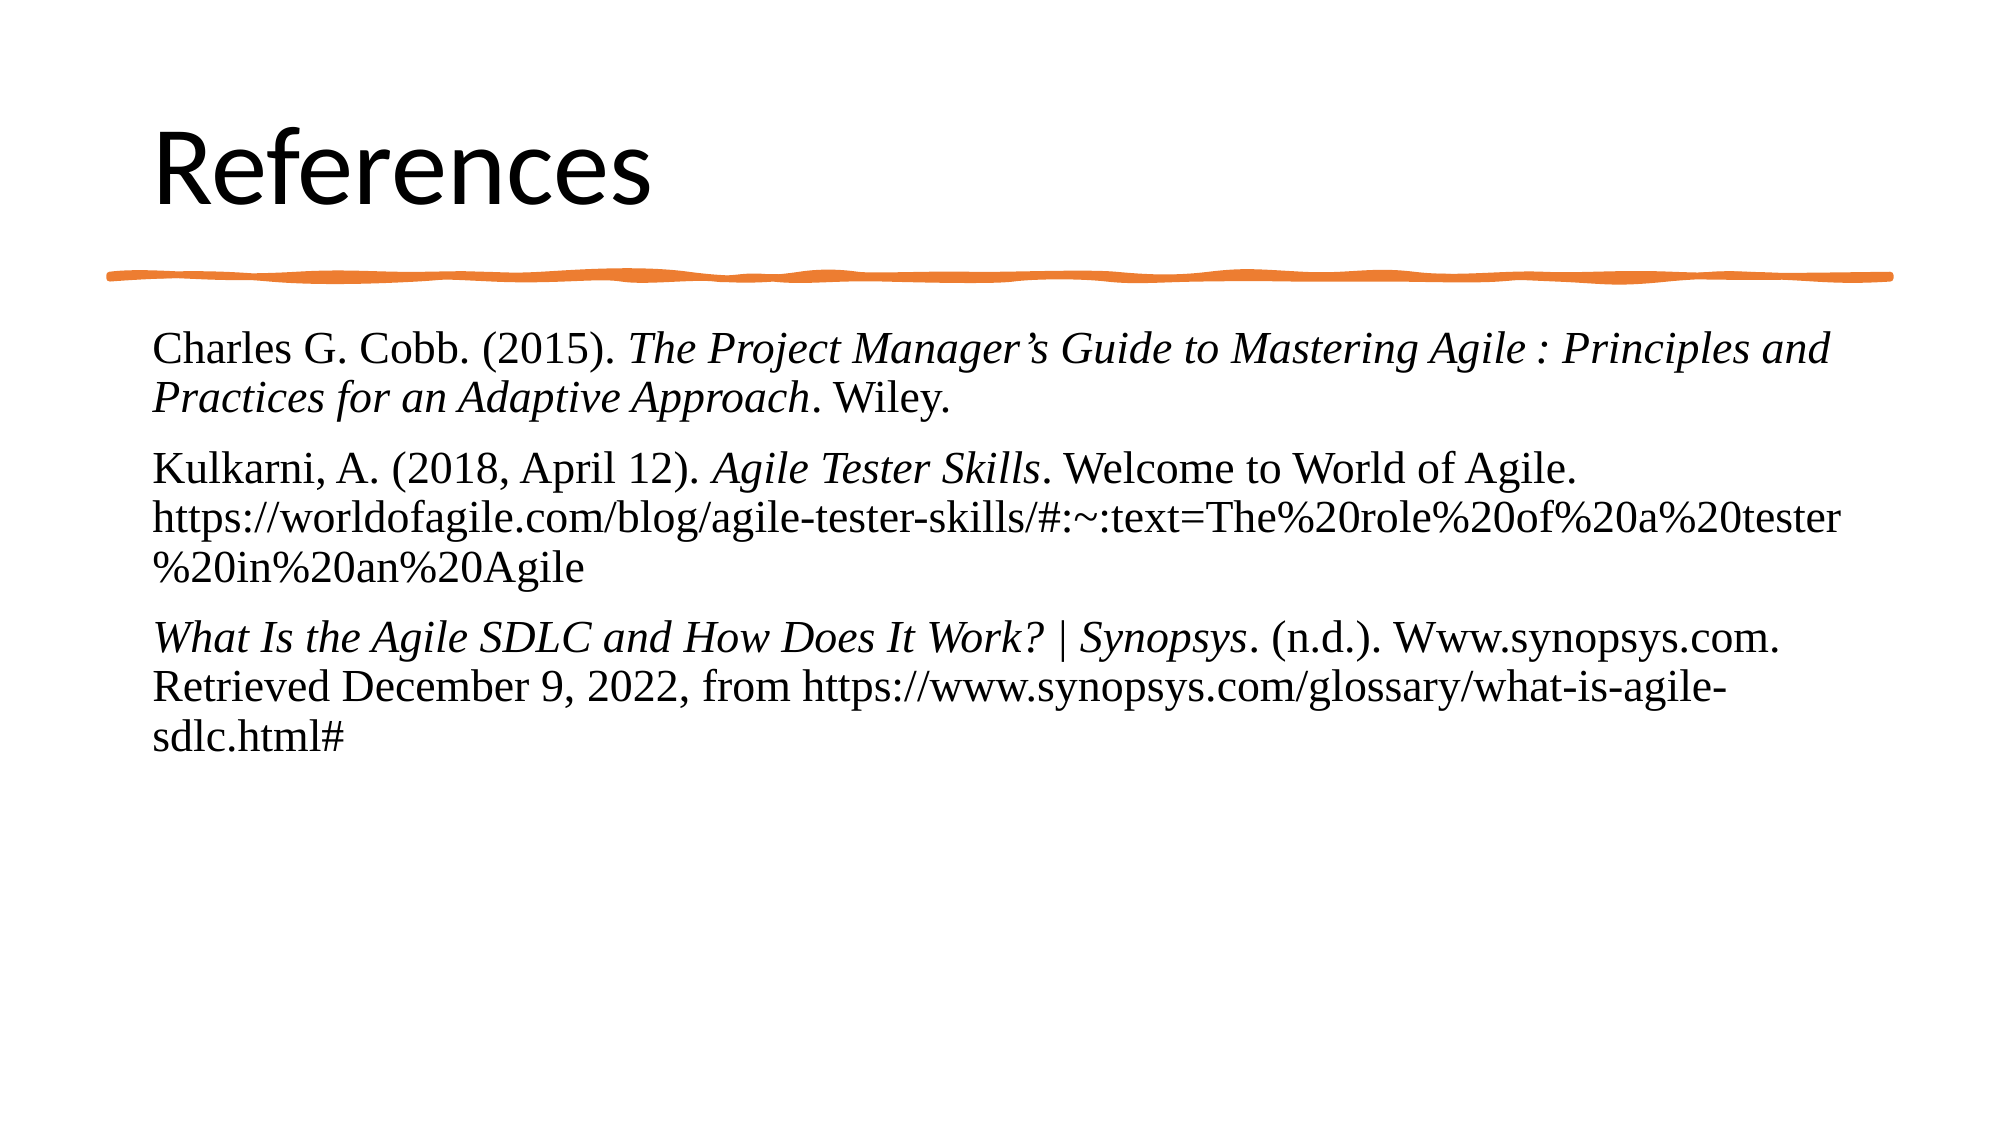

# References

Charles G. Cobb. (2015). The Project Manager’s Guide to Mastering Agile : Principles and Practices for an Adaptive Approach. Wiley.
Kulkarni, A. (2018, April 12). Agile Tester Skills. Welcome to World of Agile. https://worldofagile.com/blog/agile-tester-skills/#:~:text=The%20role%20of%20a%20tester%20in%20an%20Agile
‌What Is the Agile SDLC and How Does It Work? | Synopsys. (n.d.). Www.synopsys.com. Retrieved December 9, 2022, from https://www.synopsys.com/glossary/what-is-agile-sdlc.html#